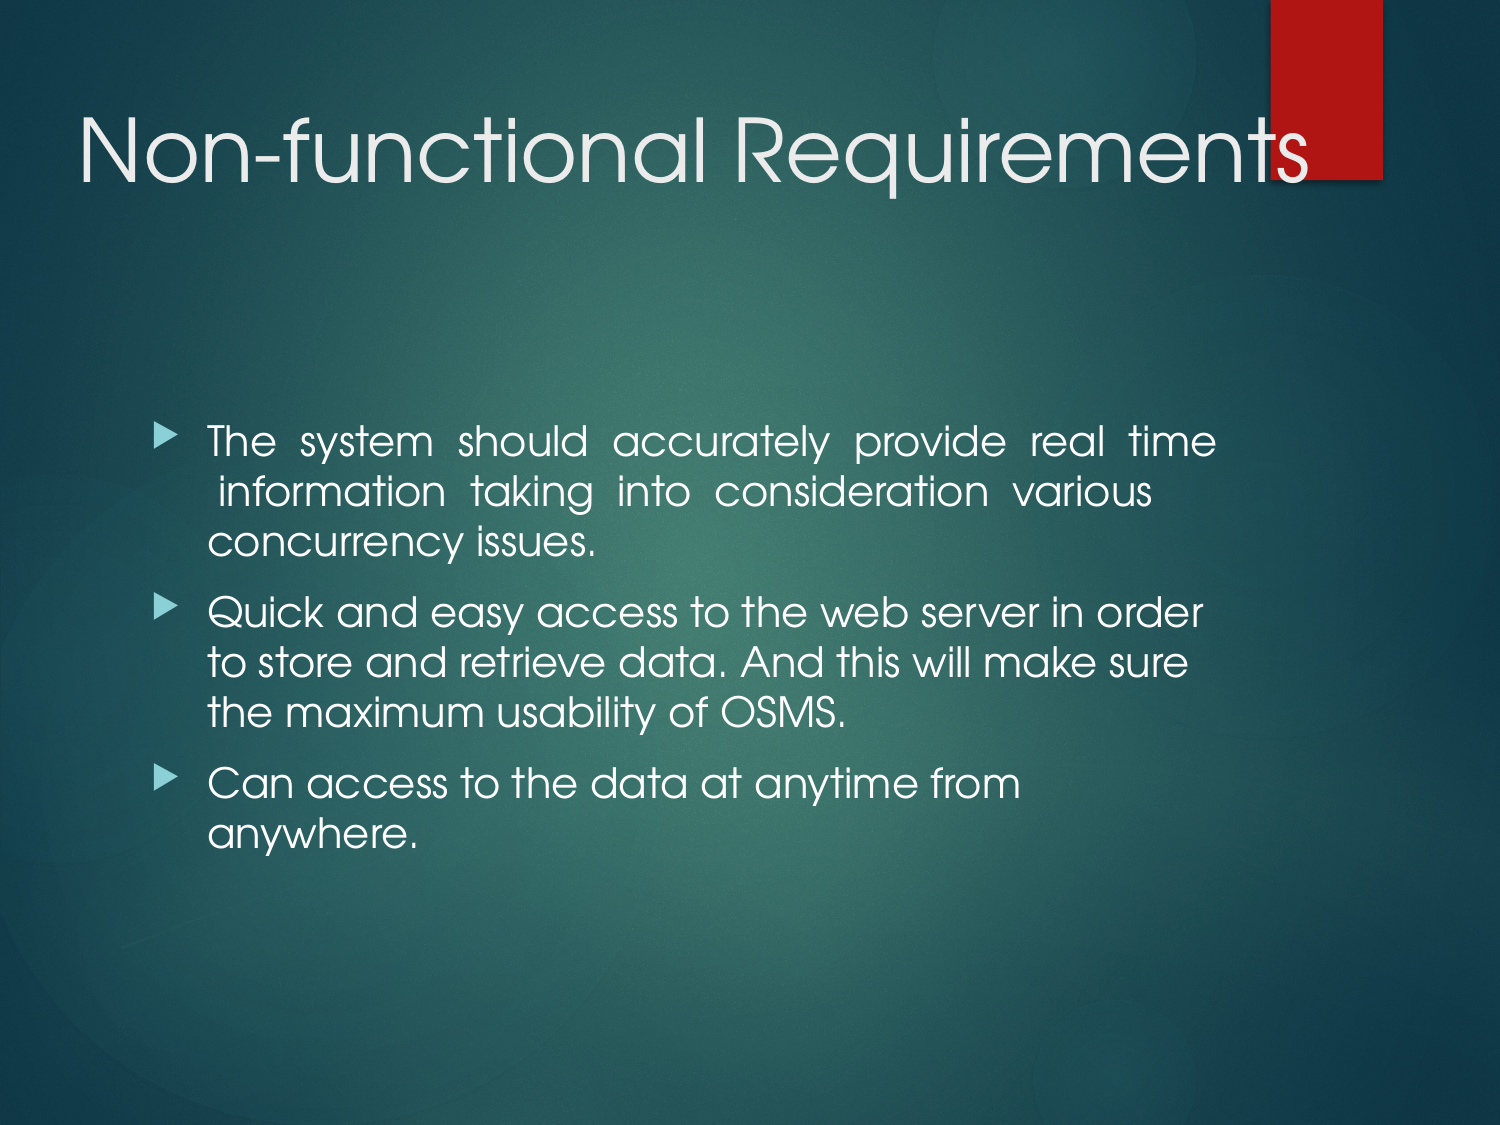

# Non-functional Requirements

The  system  should  accurately  provide  real  time  information  taking  into  consideration  various concurrency issues.
Quick and easy access to the web server in order to store and retrieve data. And this will make sure the maximum usability of OSMS.
Can access to the data at anytime from anywhere.